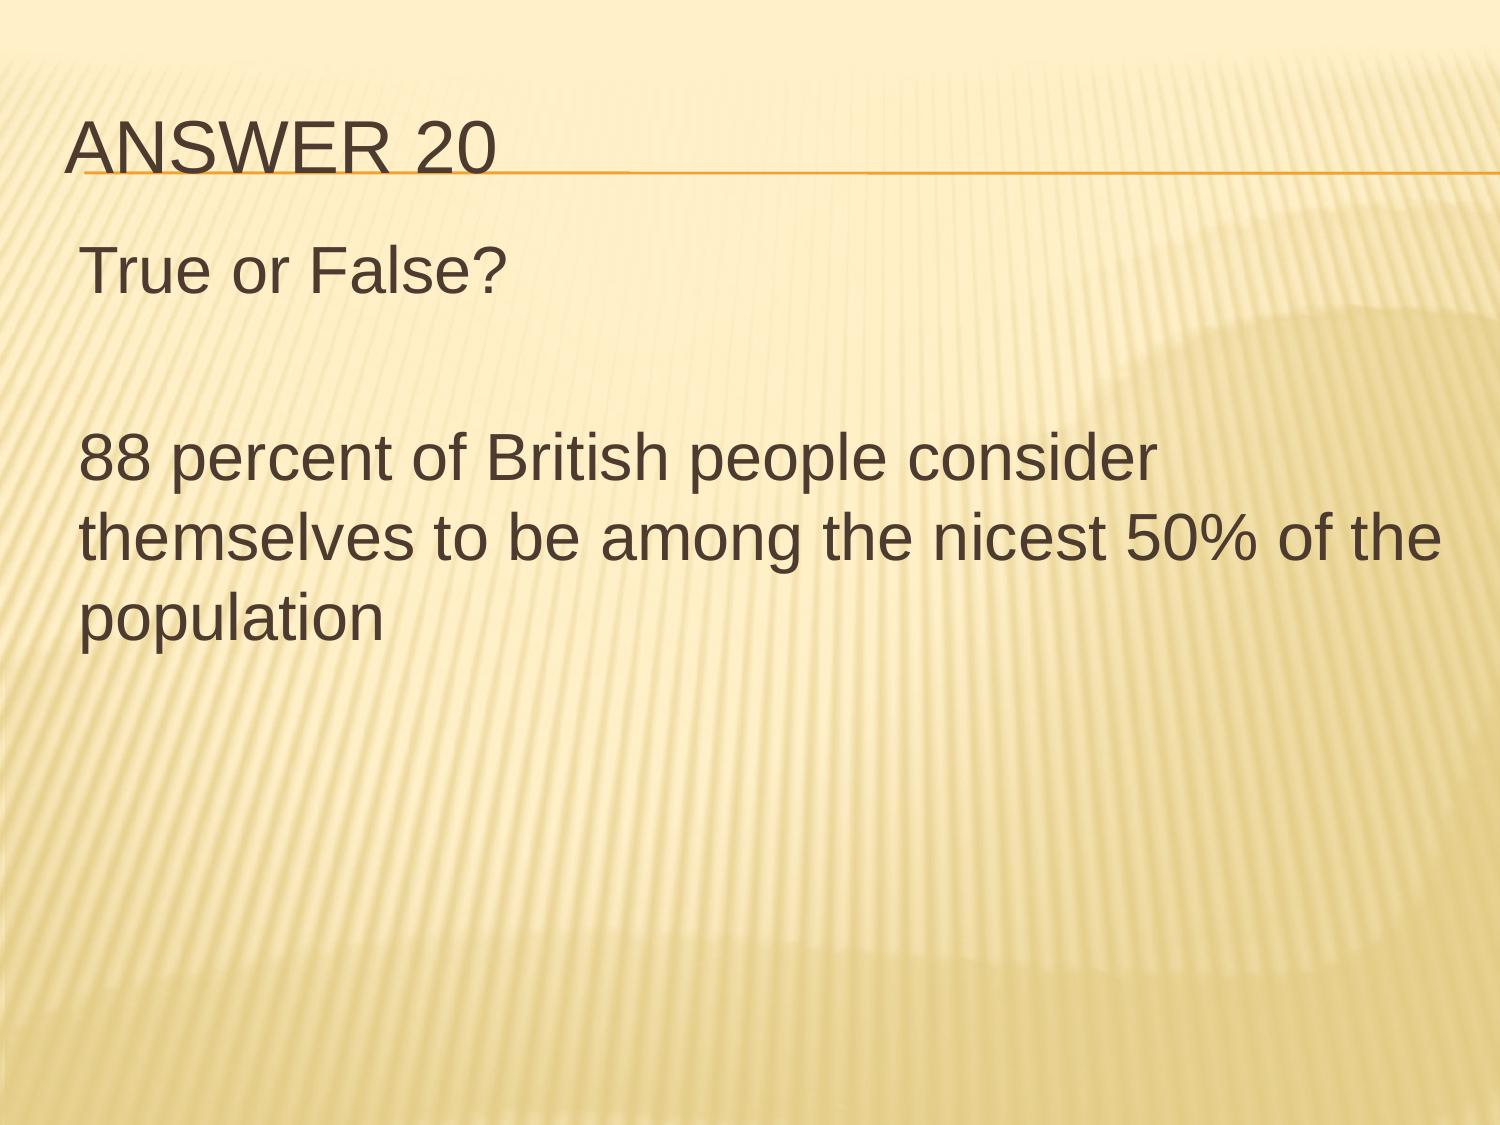

# Answer 20
True or False?

88 percent of British people consider themselves to be among the nicest 50% of the population